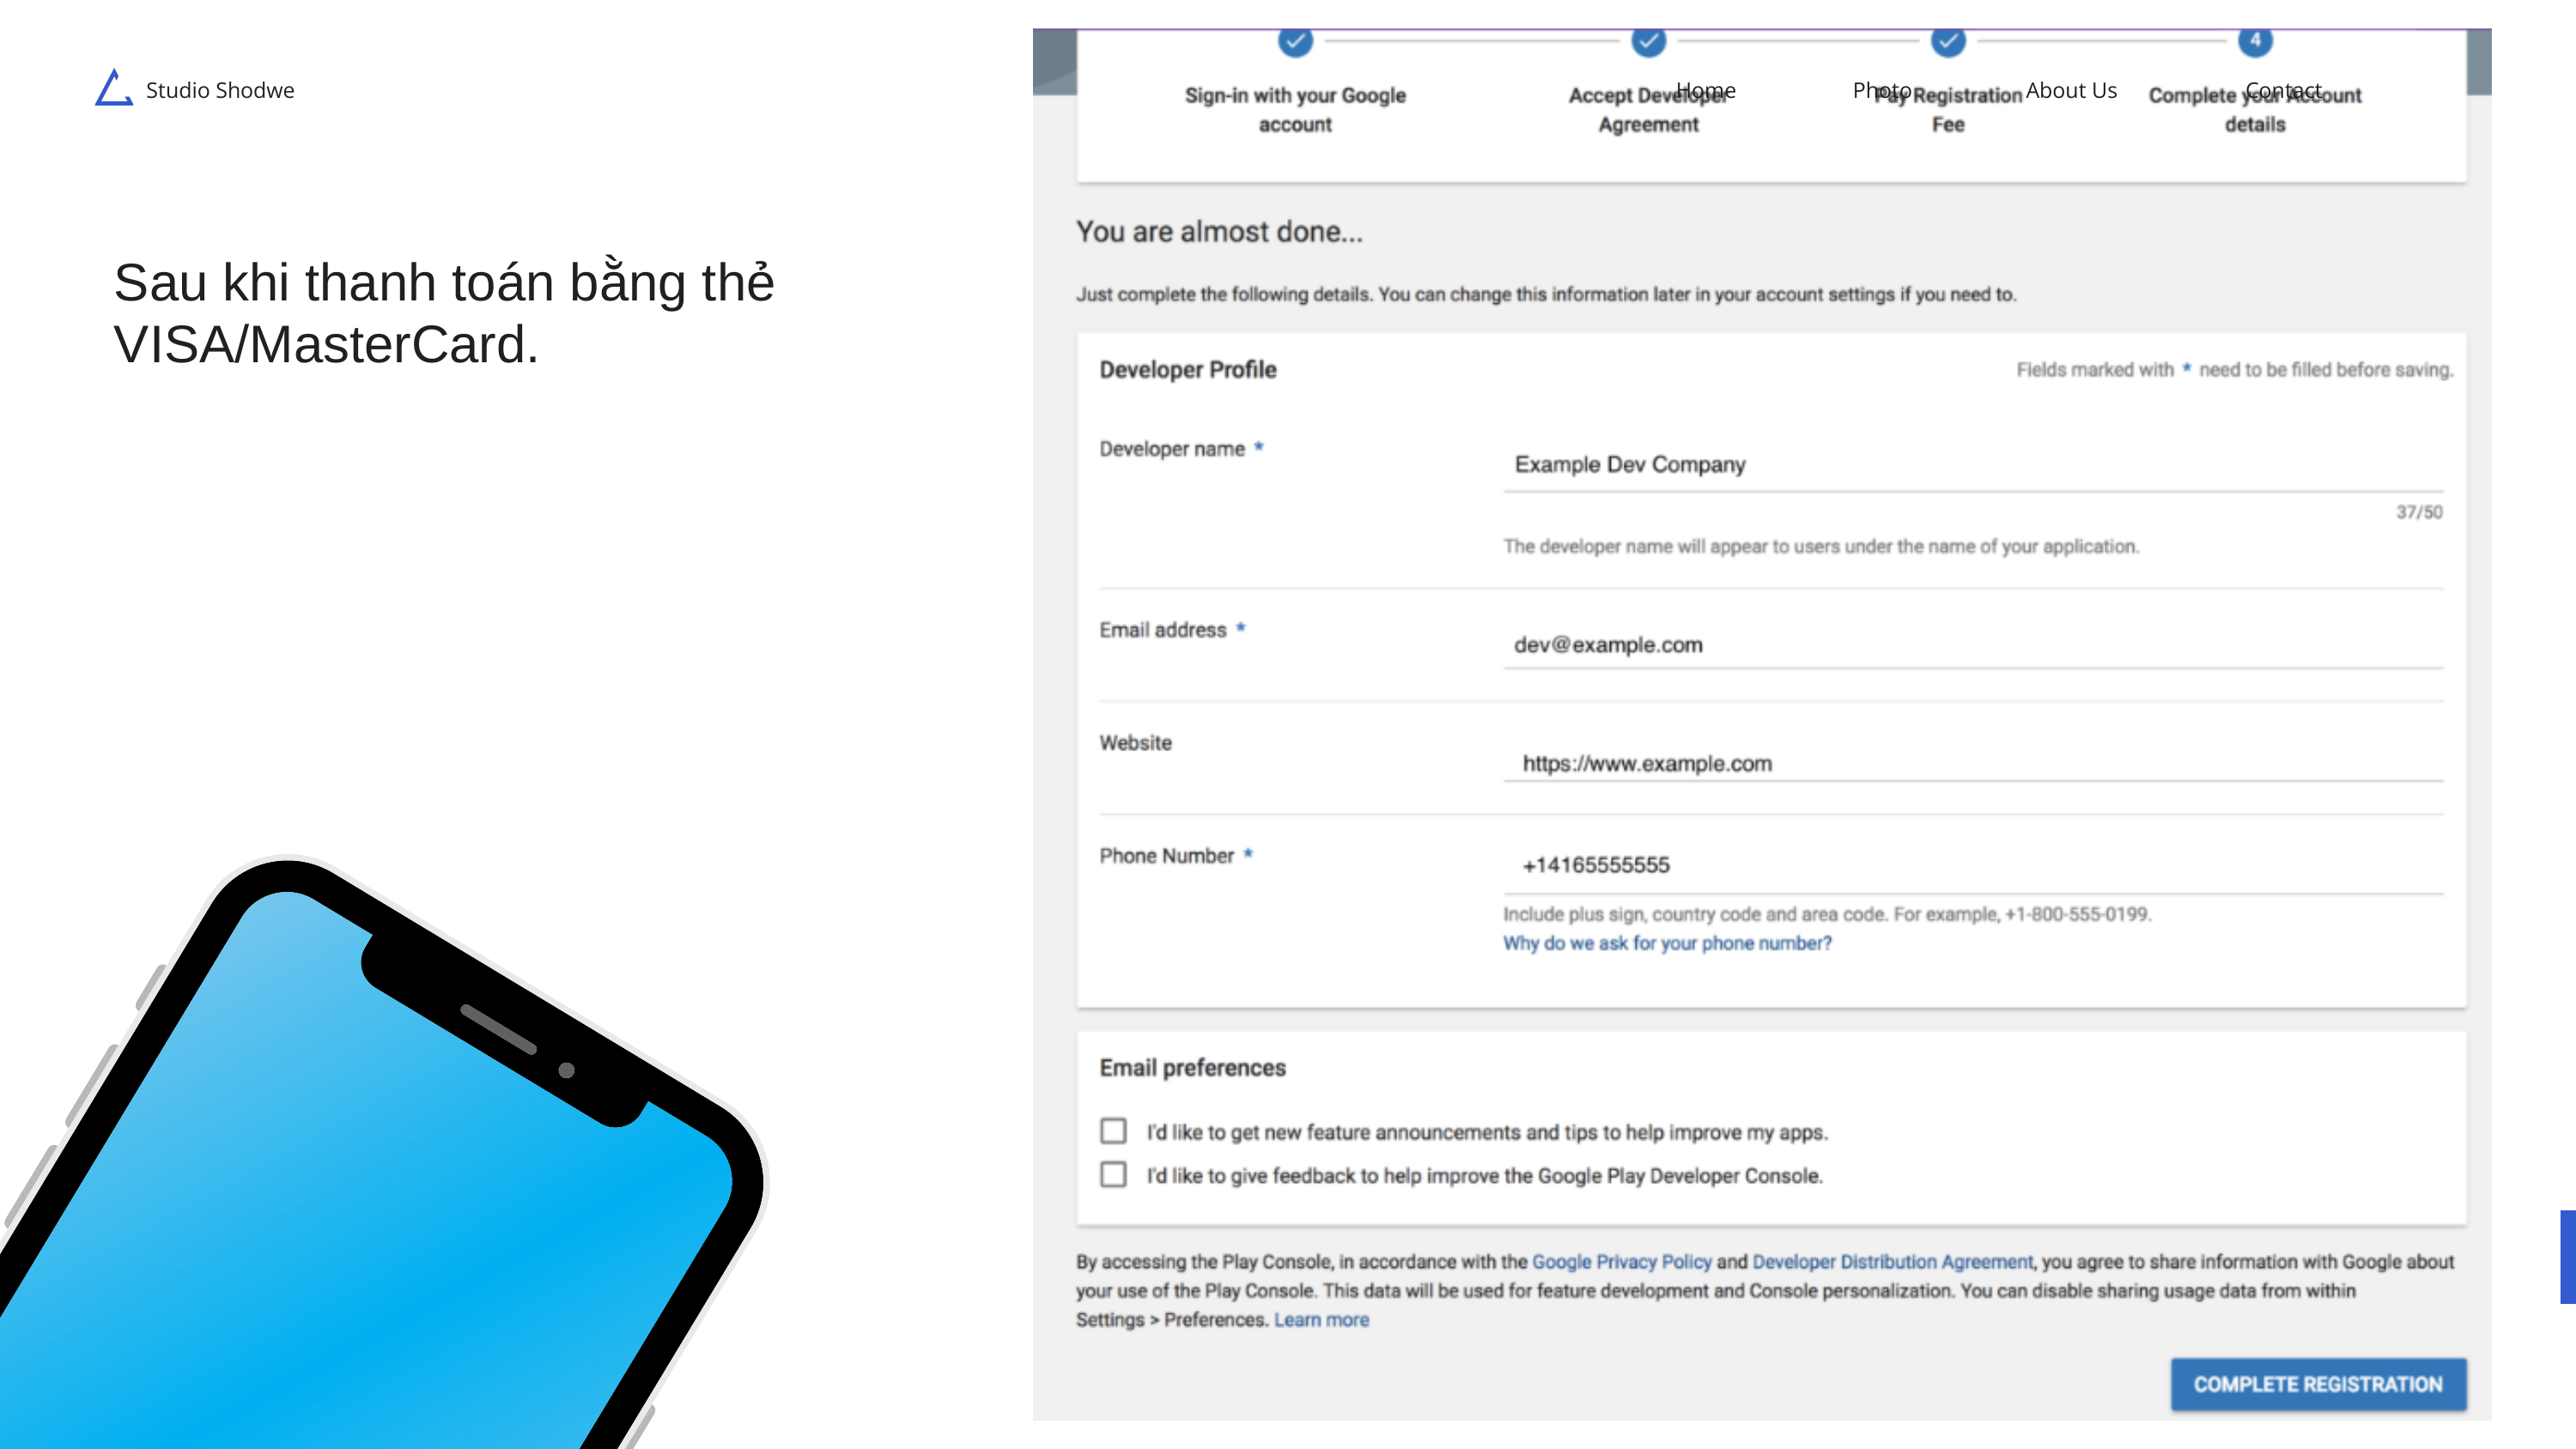

Studio Shodwe
Home
Photo
About Us
Contact

Sau khi thanh toán bằng thẻ VISA/MasterCard.